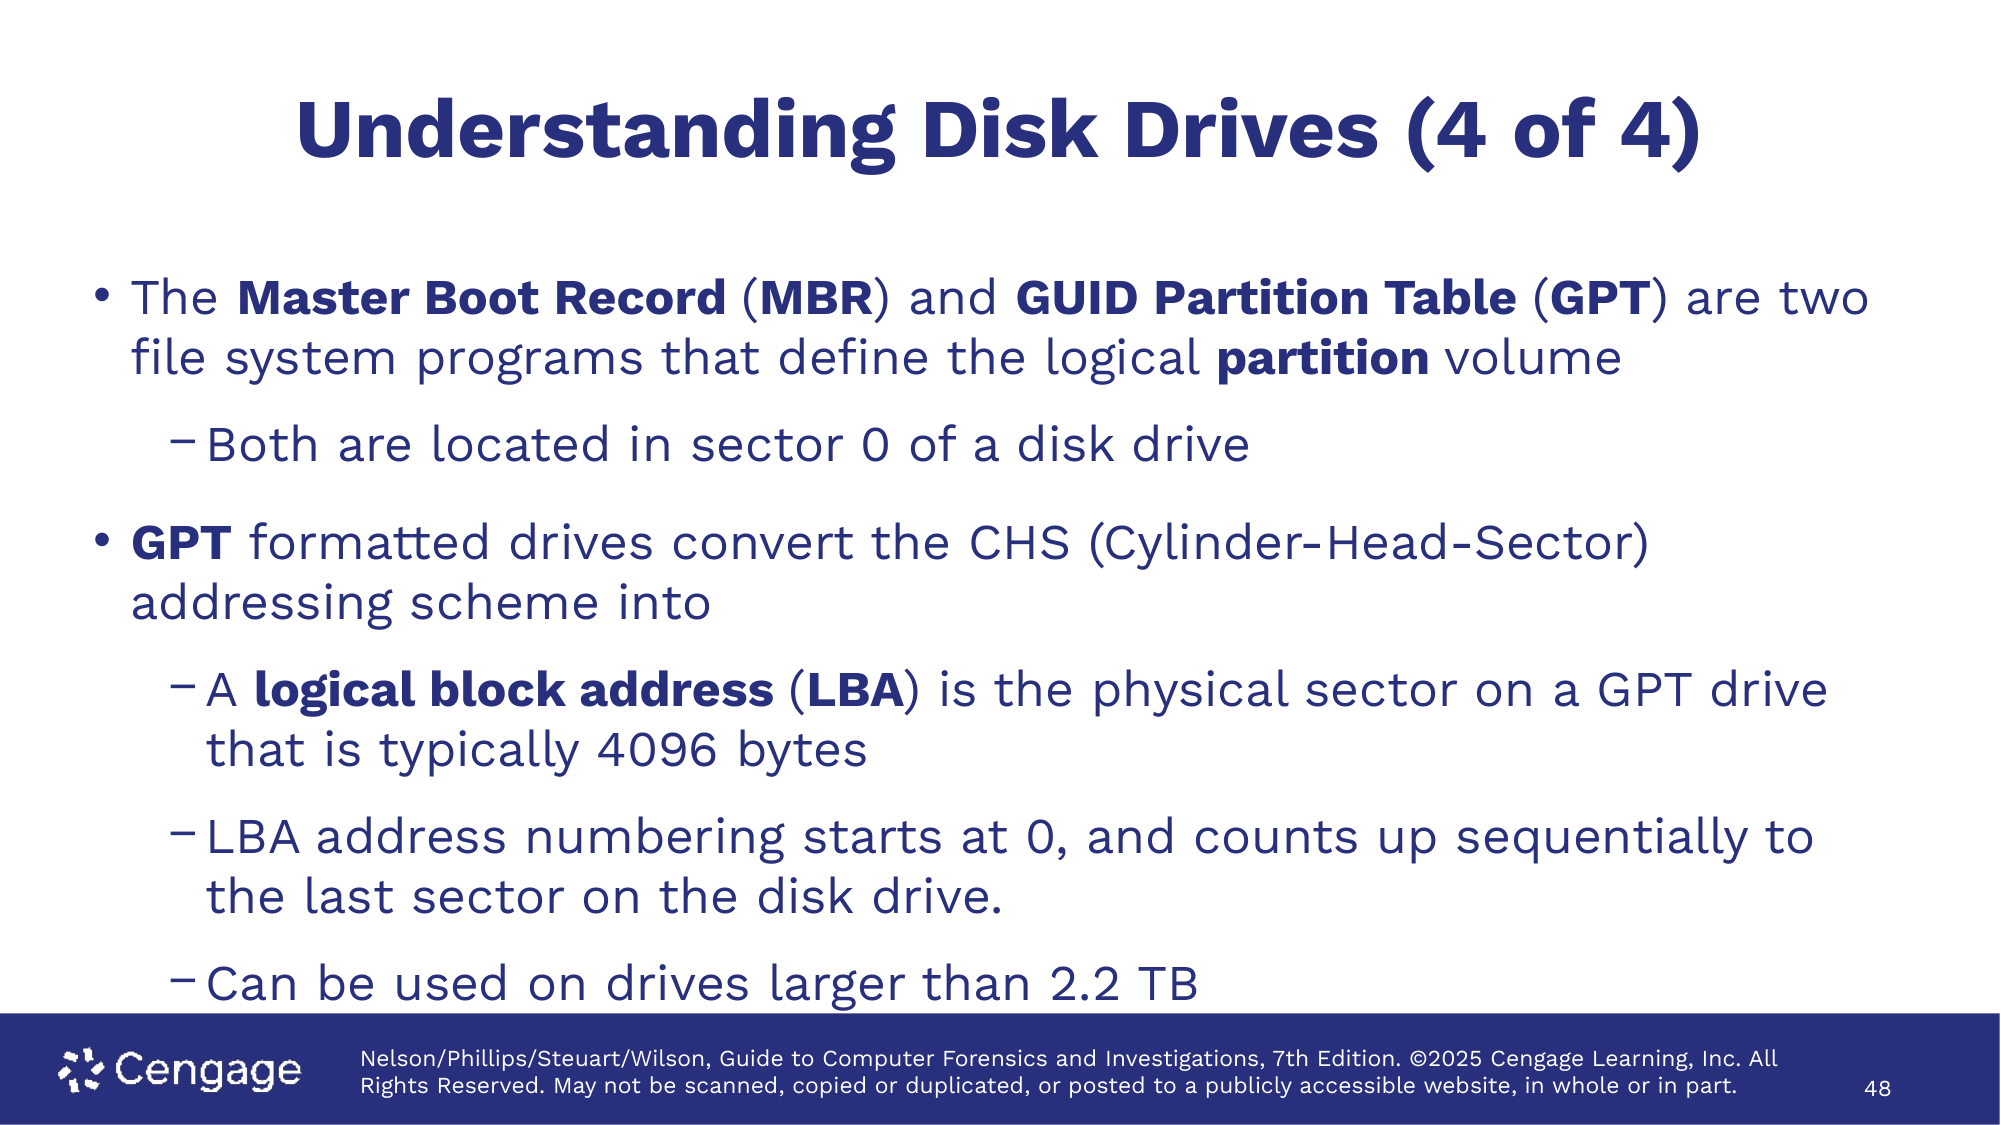

Understanding Disk Drives (4 of 4)
# The Master Boot Record (MBR) and GUID Partition Table (GPT) are two file system programs that define the logical partition volume
Both are located in sector 0 of a disk drive
GPT formatted drives convert the CHS (Cylinder-Head-Sector) addressing scheme into
A logical block address (LBA) is the physical sector on a GPT drive that is typically 4096 bytes
LBA address numbering starts at 0, and counts up sequentially to the last sector on the disk drive.
Can be used on drives larger than 2.2 TB